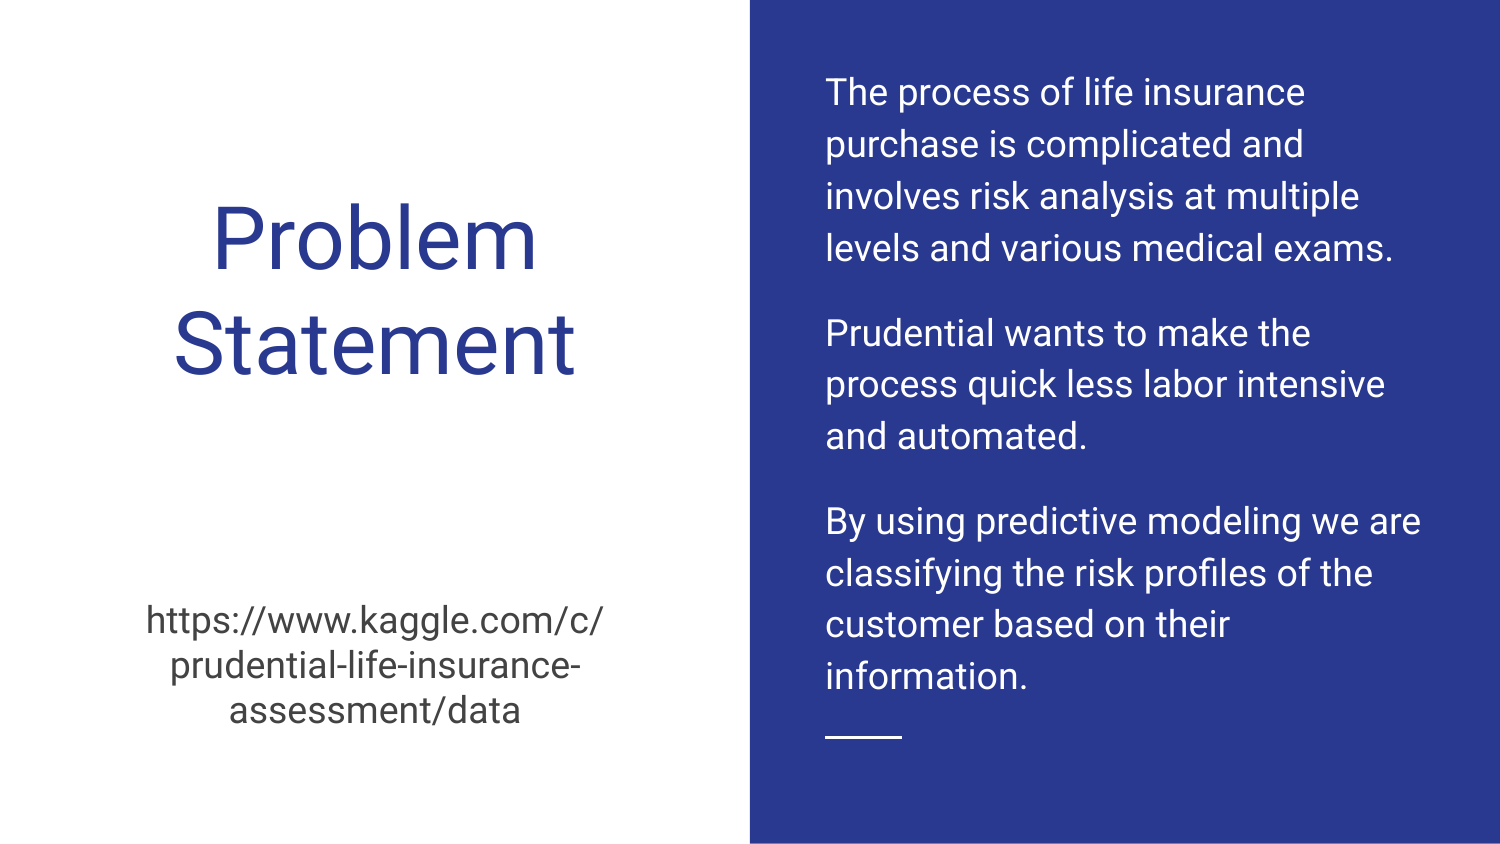

The process of life insurance purchase is complicated and involves risk analysis at multiple levels and various medical exams.
Prudential wants to make the process quick less labor intensive and automated.
By using predictive modeling we are classifying the risk profiles of the customer based on their information.

# Problem Statement
https://www.kaggle.com/c/prudential-life-insurance-assessment/data